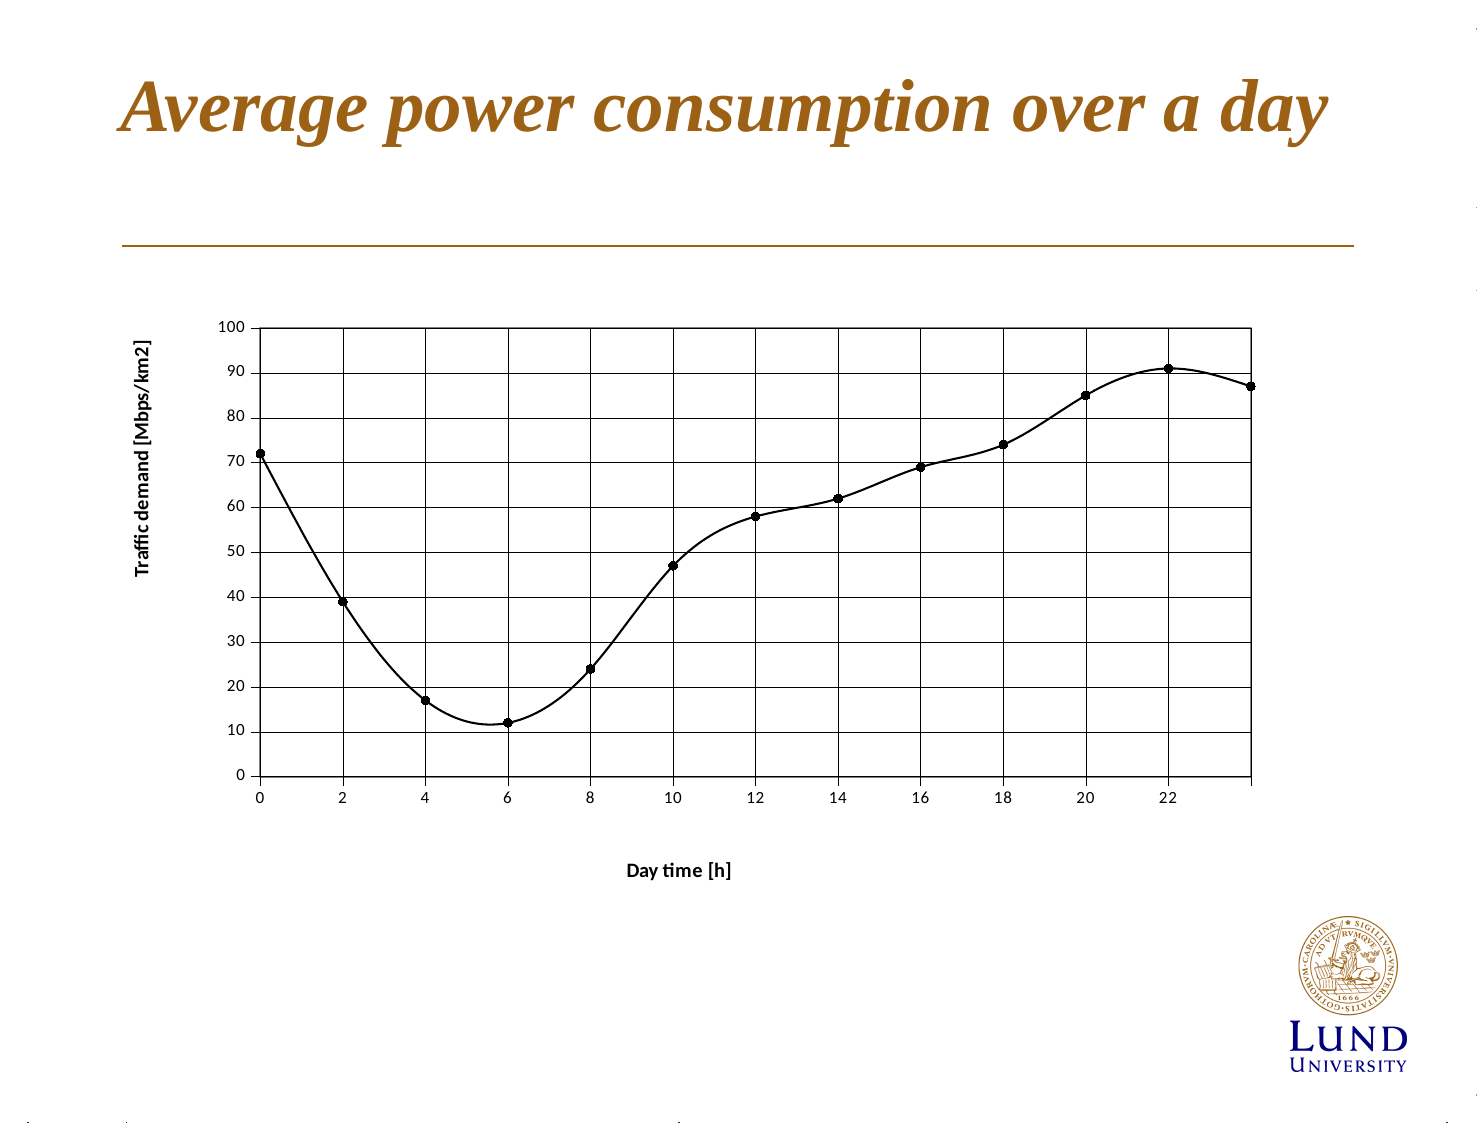

# Average power consumption over a day

### Chart

| Category |  |
|---|---|
| 0 | 72.0 |
| 2 | 39.0 |
| 4 | 17.0 |
| 6 | 12.0 |
| 8 | 24.0 |
| 10 | 47.0 |
| 12 | 58.0 |
| 14 | 62.0 |
| 16 | 69.0 |
| 18 | 74.0 |
| 20 | 85.0 |
| 22 | 91.0 |
|  | 87.0 |